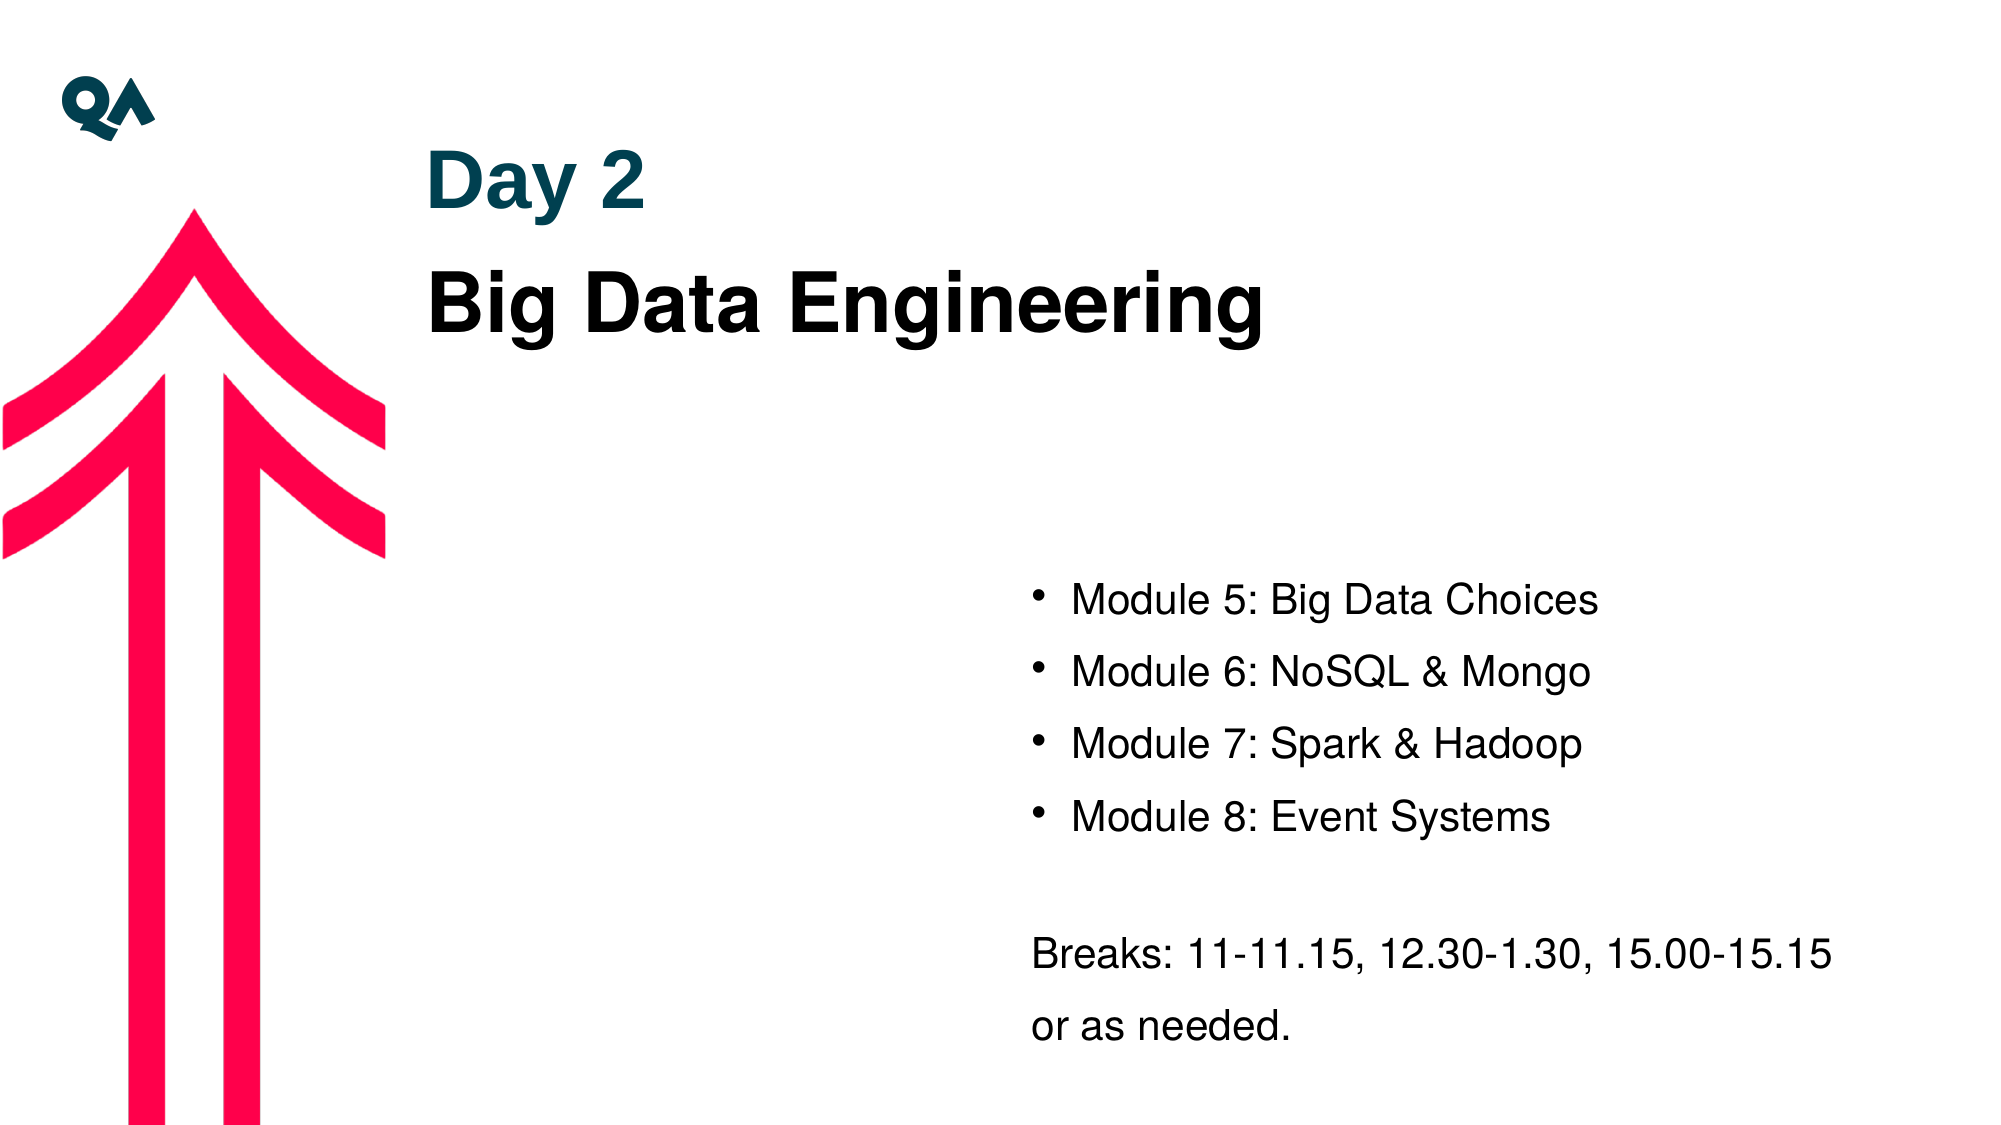

Day 2
Big Data Engineering
Module 5: Big Data Choices
Module 6: NoSQL & Mongo
Module 7: Spark & Hadoop
Module 8: Event Systems

Breaks: 11-11.15, 12.30-1.30, 15.00-15.15
or as needed.